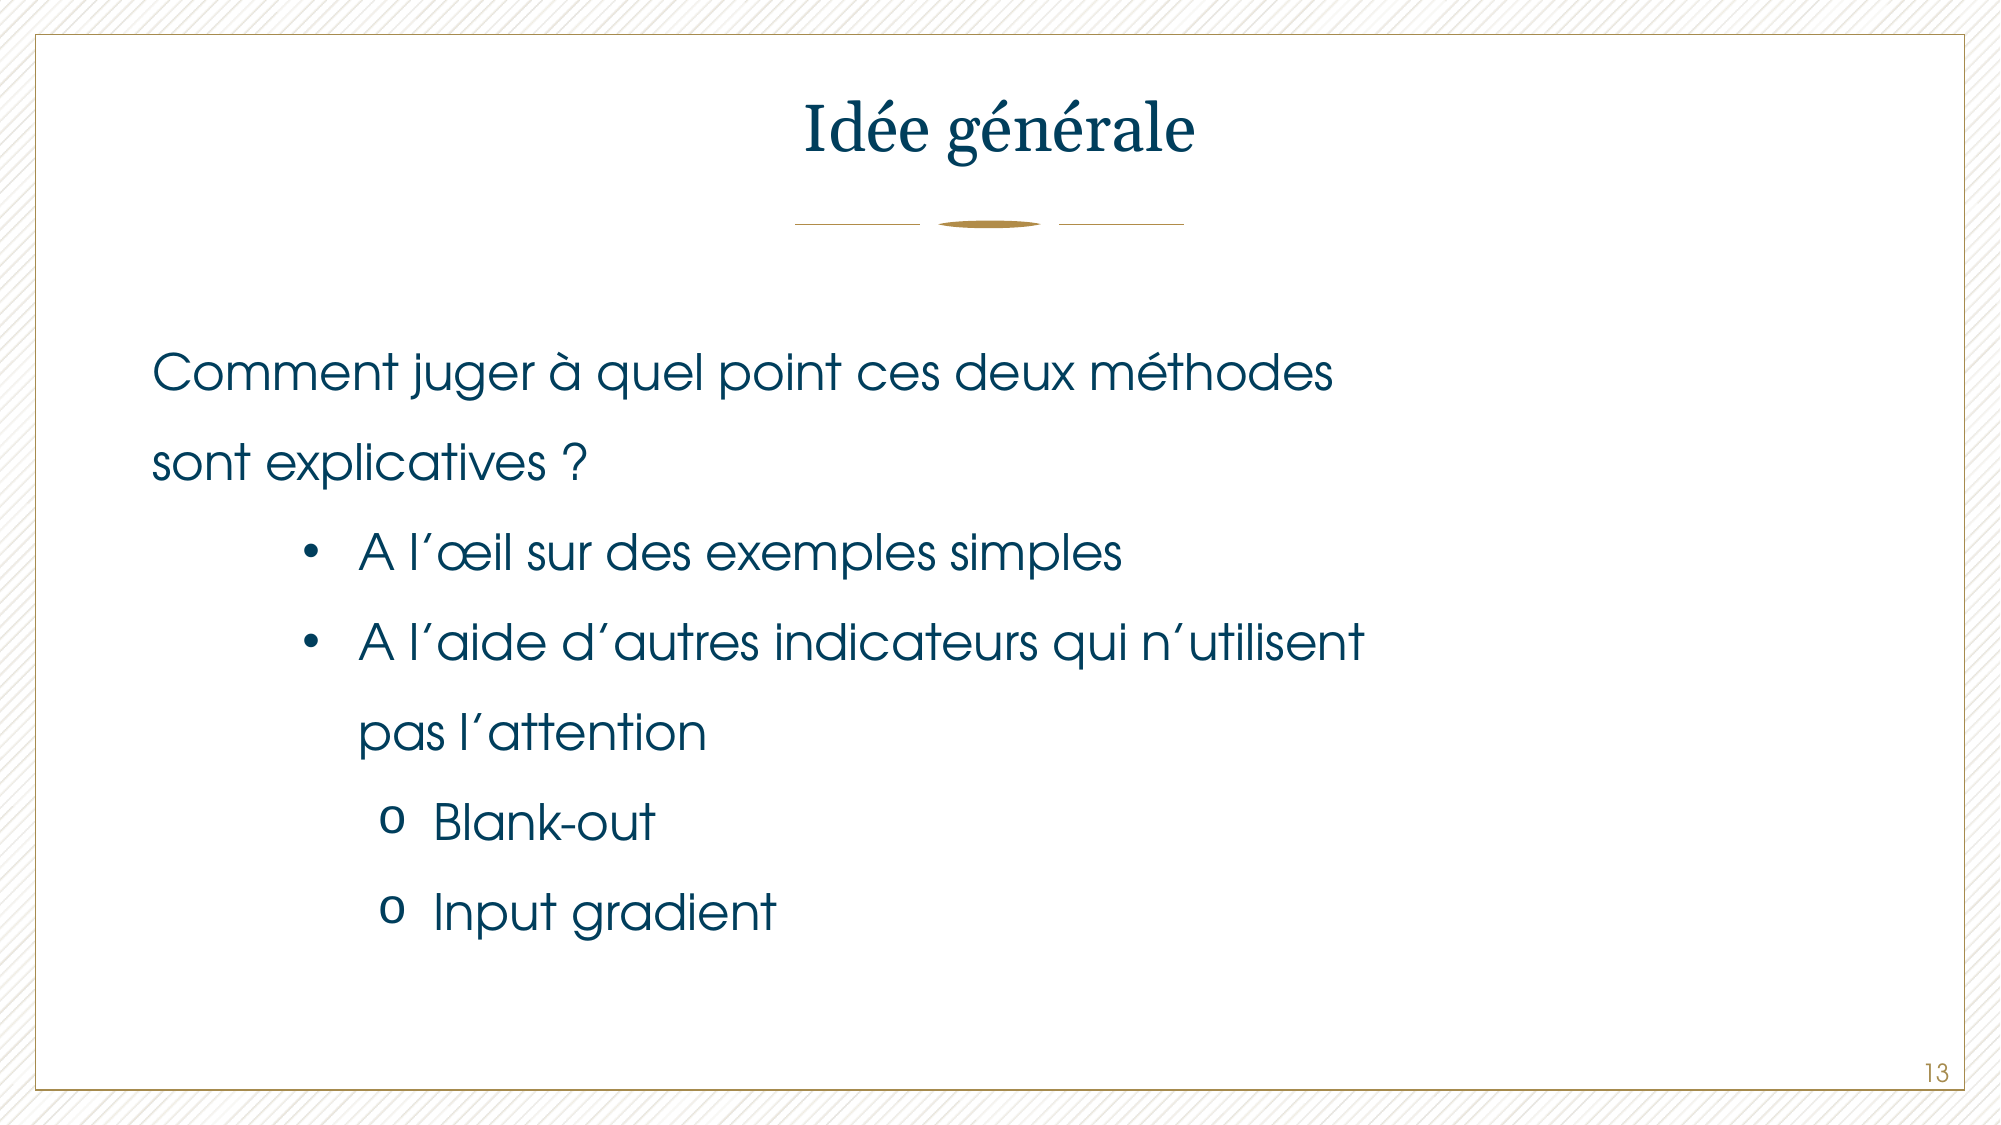

Idée générale
Comment juger à quel point ces deux méthodes sont explicatives ?
A l’œil sur des exemples simples
A l’aide d’autres indicateurs qui n’utilisent pas l’attention
Blank-out
Input gradient
13